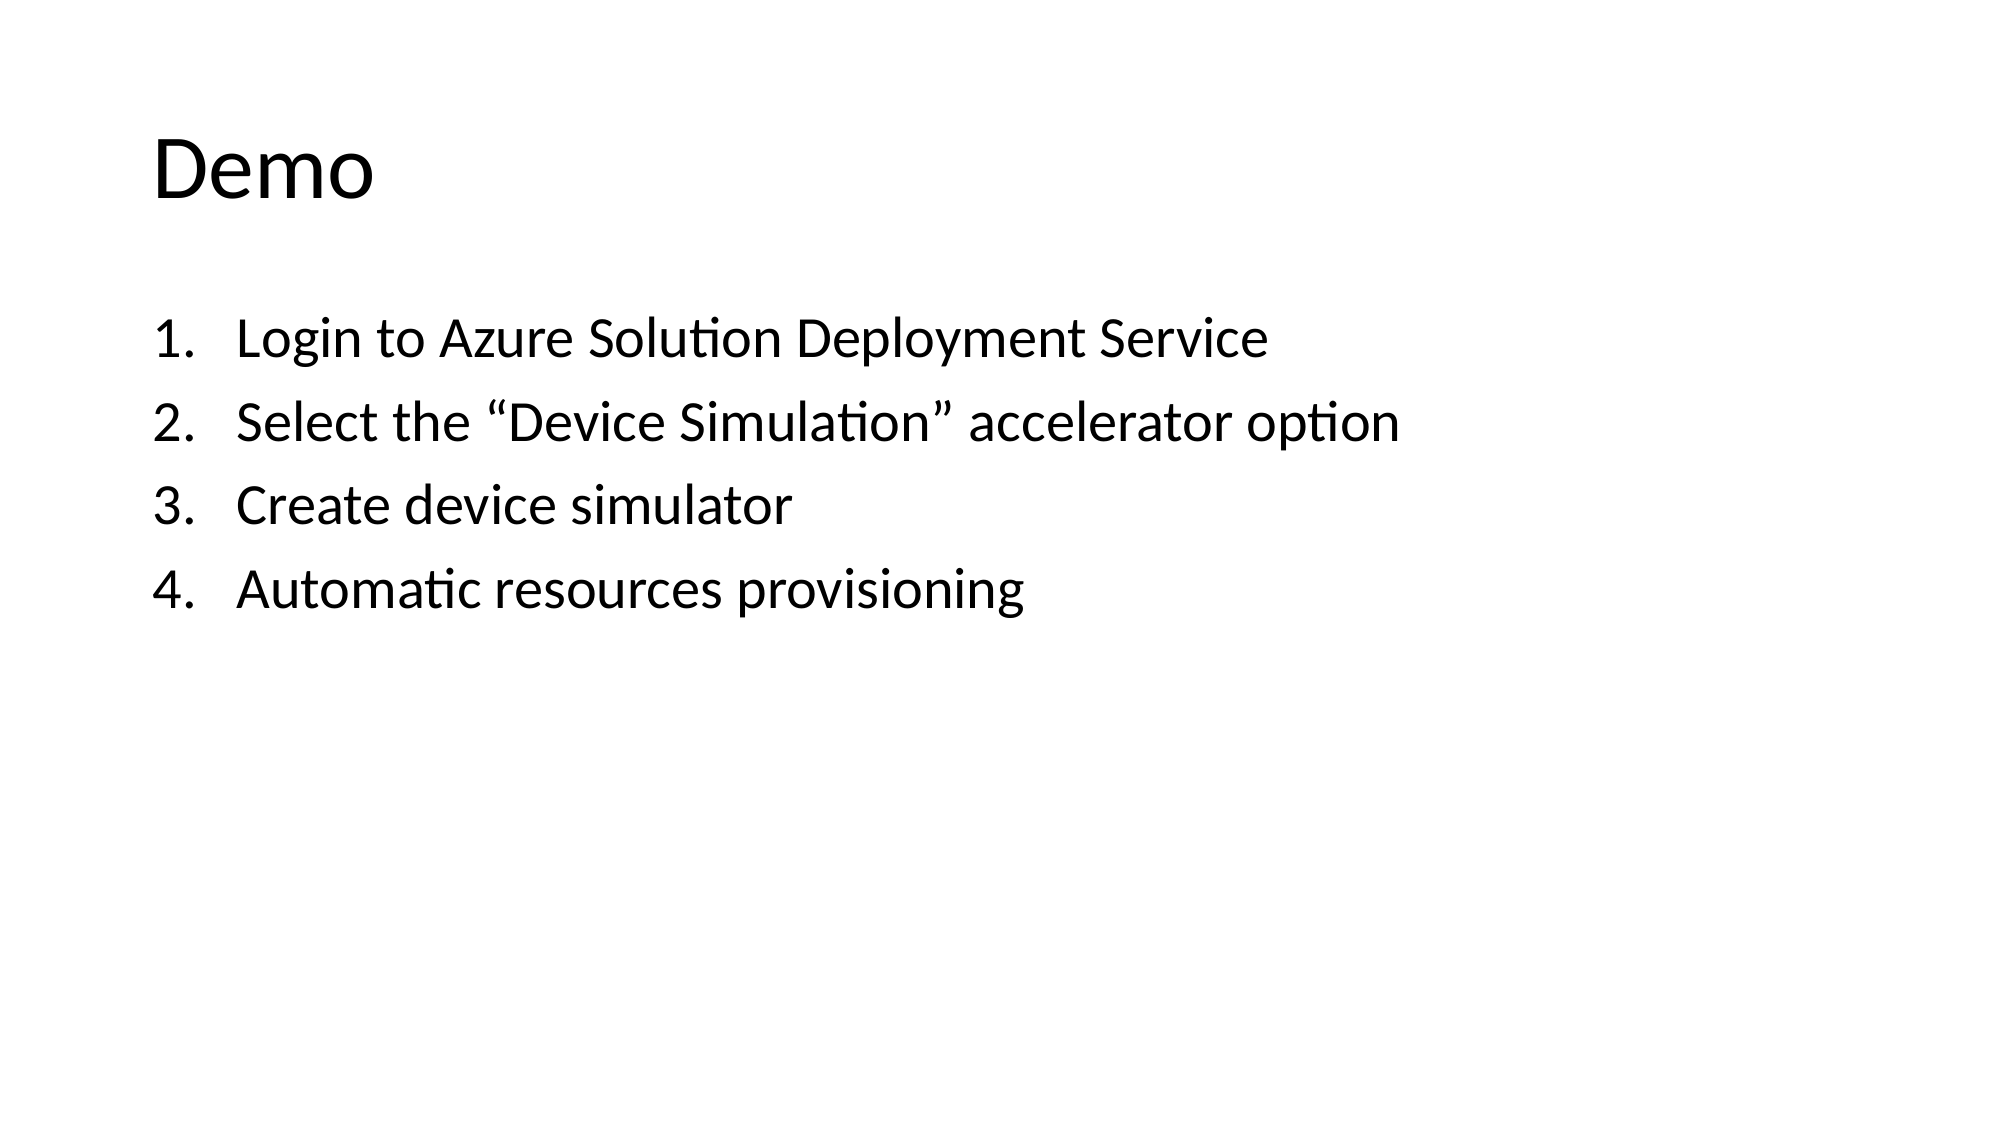

# Demo
Login to Azure Solution Deployment Service
Select the “Device Simulation” accelerator option
Create device simulator
Automatic resources provisioning